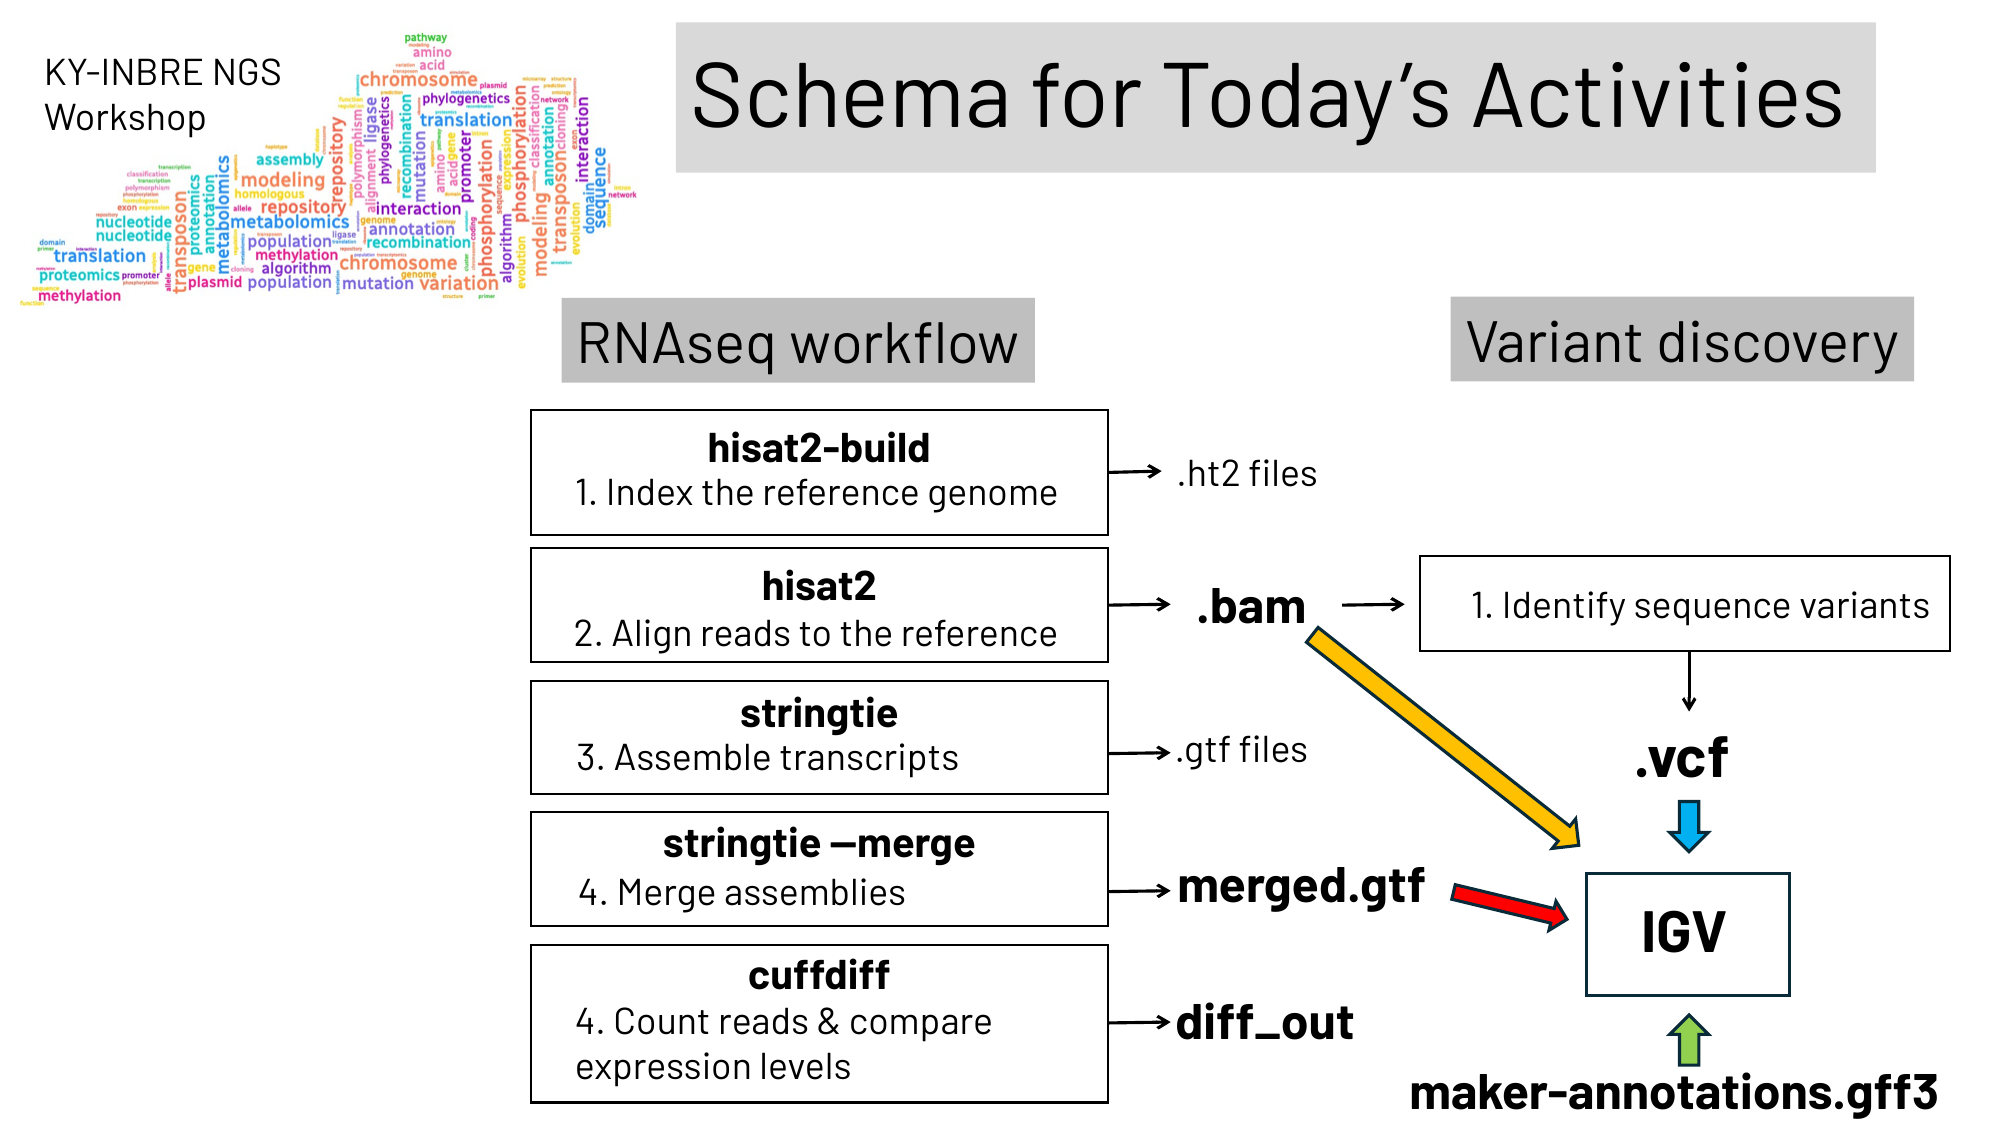

# Schema for Today’s Activities
Variant discovery
RNAseq workflow

hisat2-build
.ht2 files
1. Index the reference genome

hisat2

.bam
1. Identify sequence variants
2. Align reads to the reference
stringtie

.vcf
.gtf files

3. Assemble transcripts

stringtie --merge

merged.gtf
4. Merge assemblies

IGV

cuffdiff

diff_out
4. Count reads & compare expression levels

maker-annotations.gff3